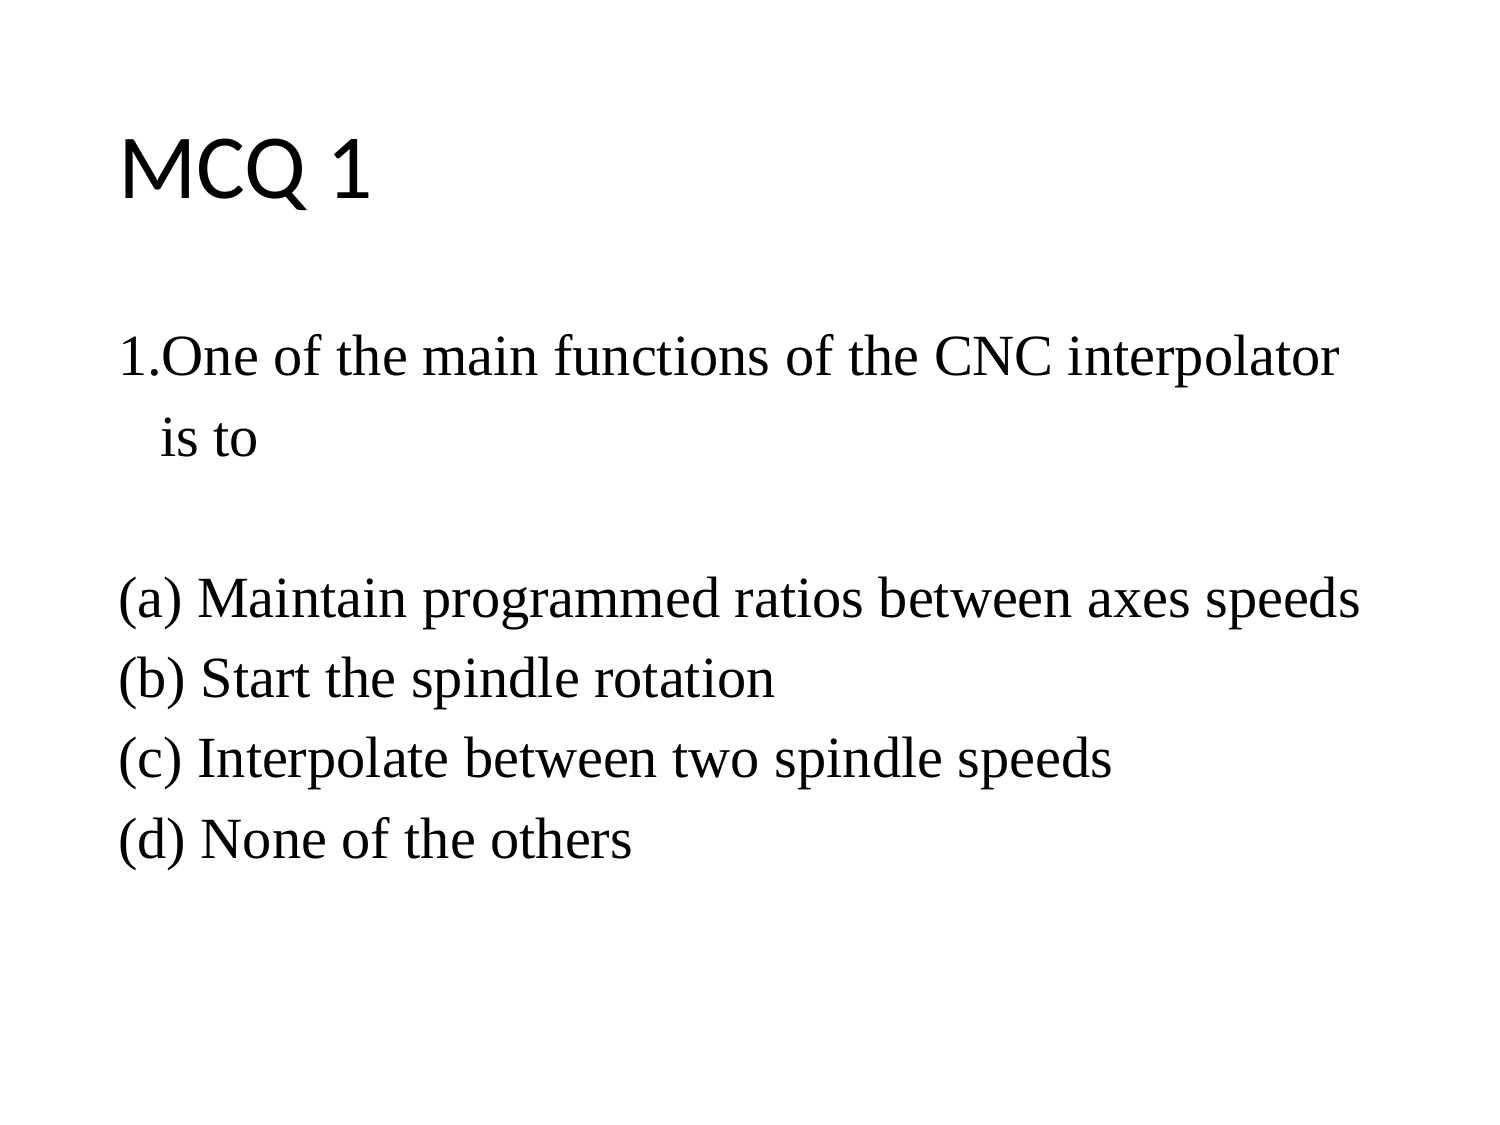

# MCQ 1
One of the main functions of the CNC interpolator is to

 Maintain programmed ratios between axes speeds
 Start the spindle rotation
 Interpolate between two spindle speeds
 None of the others